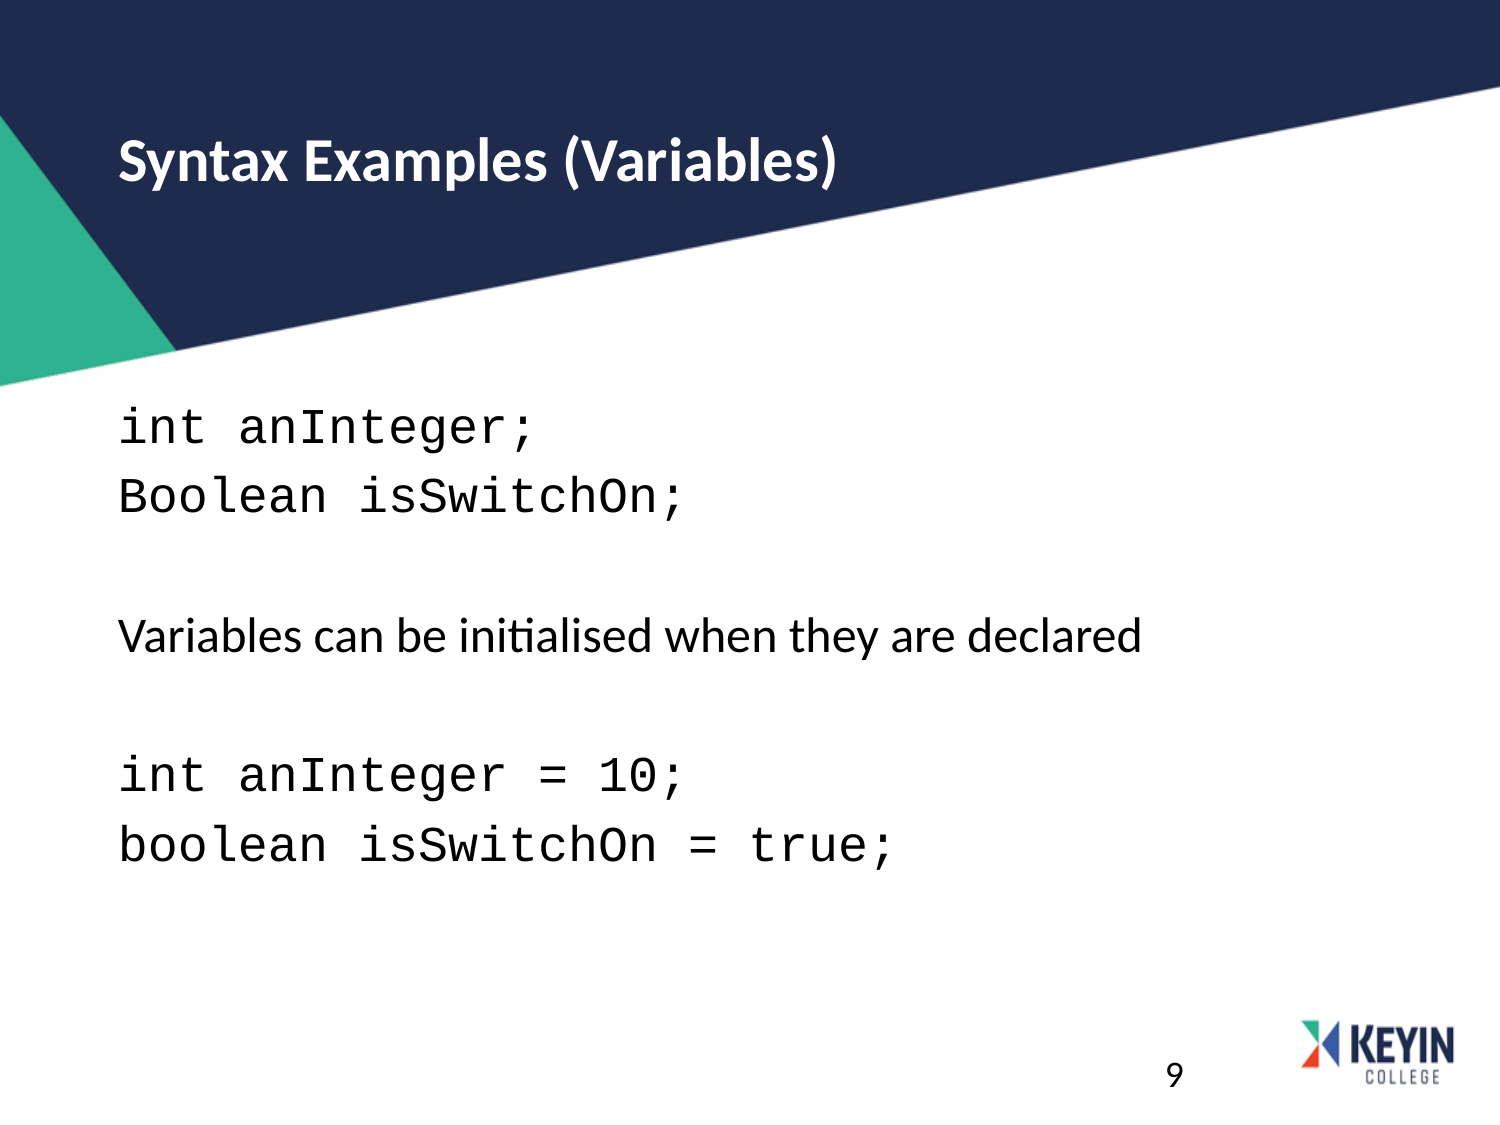

# Syntax Examples (Variables)
int anInteger;
Boolean isSwitchOn;

Variables can be initialised when they are declared

int anInteger = 10;
boolean isSwitchOn = true;
9